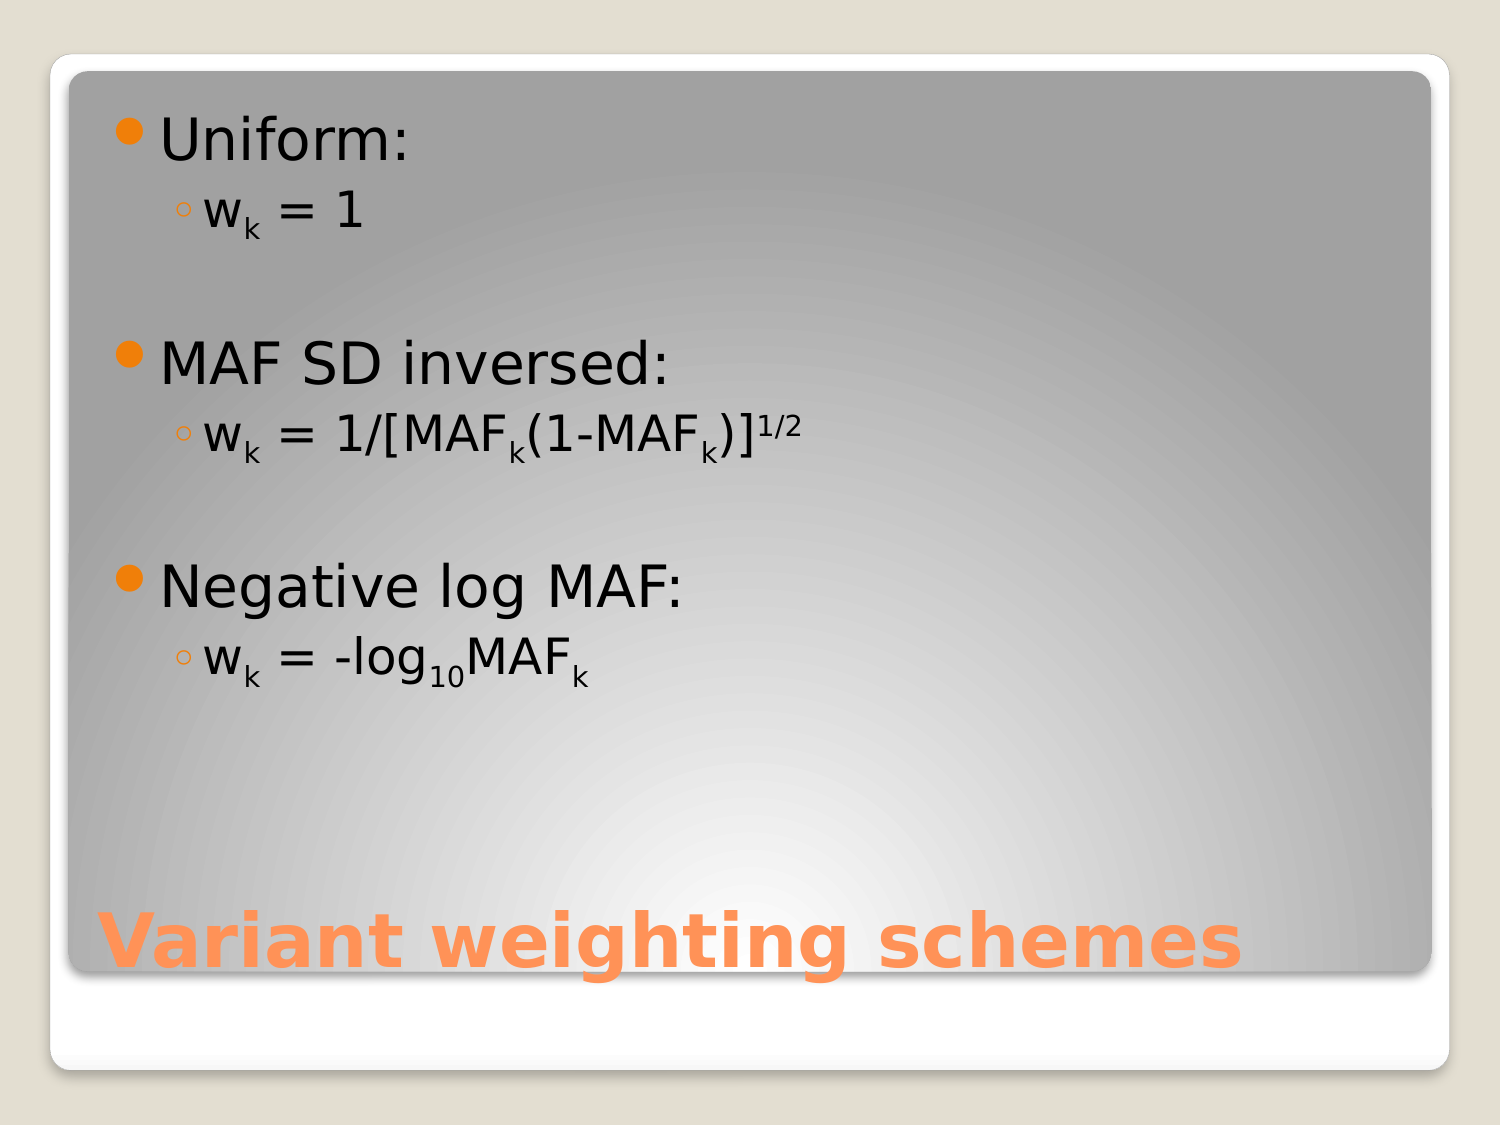

Uniform:
wk = 1

MAF SD inversed:
wk = 1/[MAFk(1-MAFk)]1/2

Negative log MAF:
wk = -log10MAFk

# Variant weighting schemes